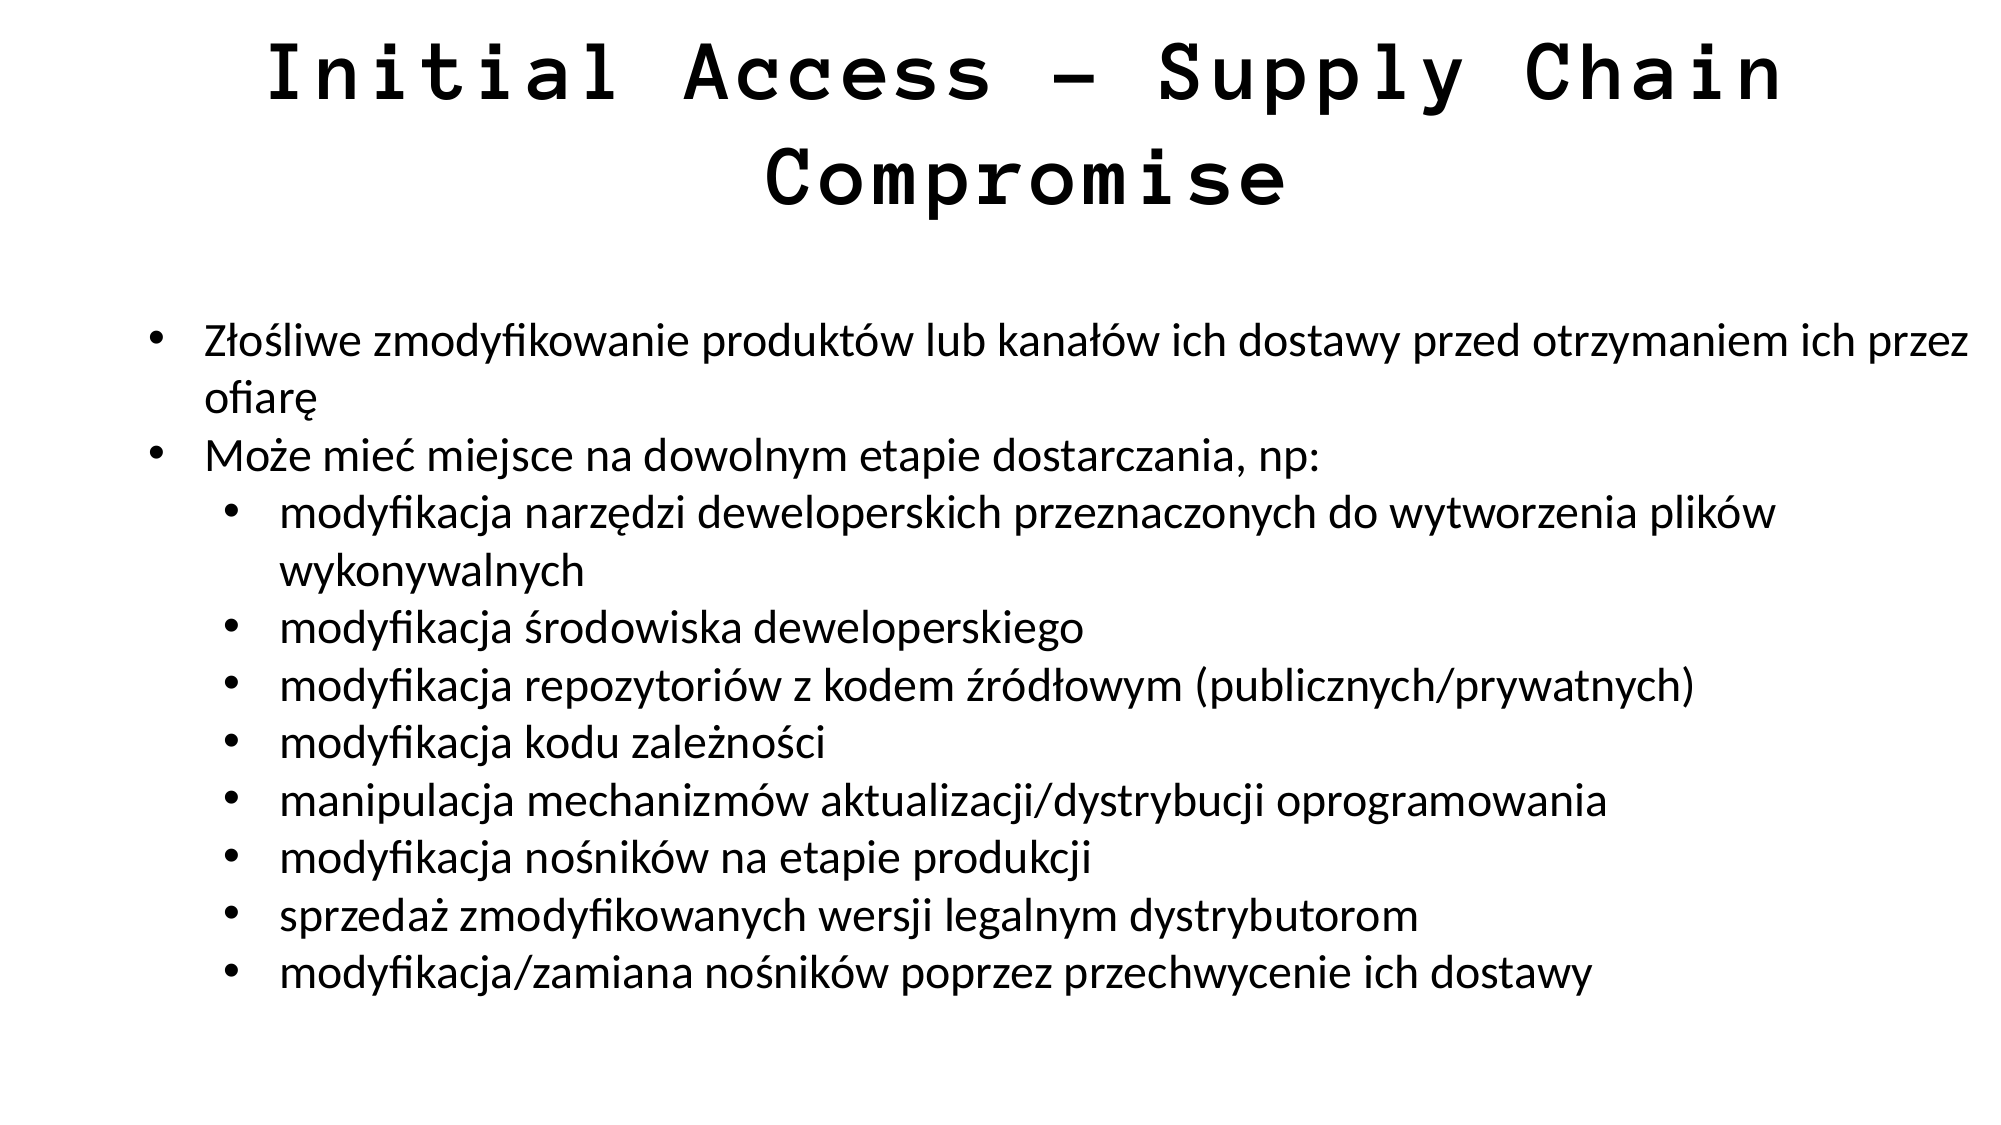

Initial Access - Supply Chain Compromise
Złośliwe zmodyfikowanie produktów lub kanałów ich dostawy przed otrzymaniem ich przez ofiarę
Może mieć miejsce na dowolnym etapie dostarczania, np:
modyfikacja narzędzi deweloperskich przeznaczonych do wytworzenia plików wykonywalnych
modyfikacja środowiska deweloperskiego
modyfikacja repozytoriów z kodem źródłowym (publicznych/prywatnych)
modyfikacja kodu zależności
manipulacja mechanizmów aktualizacji/dystrybucji oprogramowania
modyfikacja nośników na etapie produkcji
sprzedaż zmodyfikowanych wersji legalnym dystrybutorom
modyfikacja/zamiana nośników poprzez przechwycenie ich dostawy